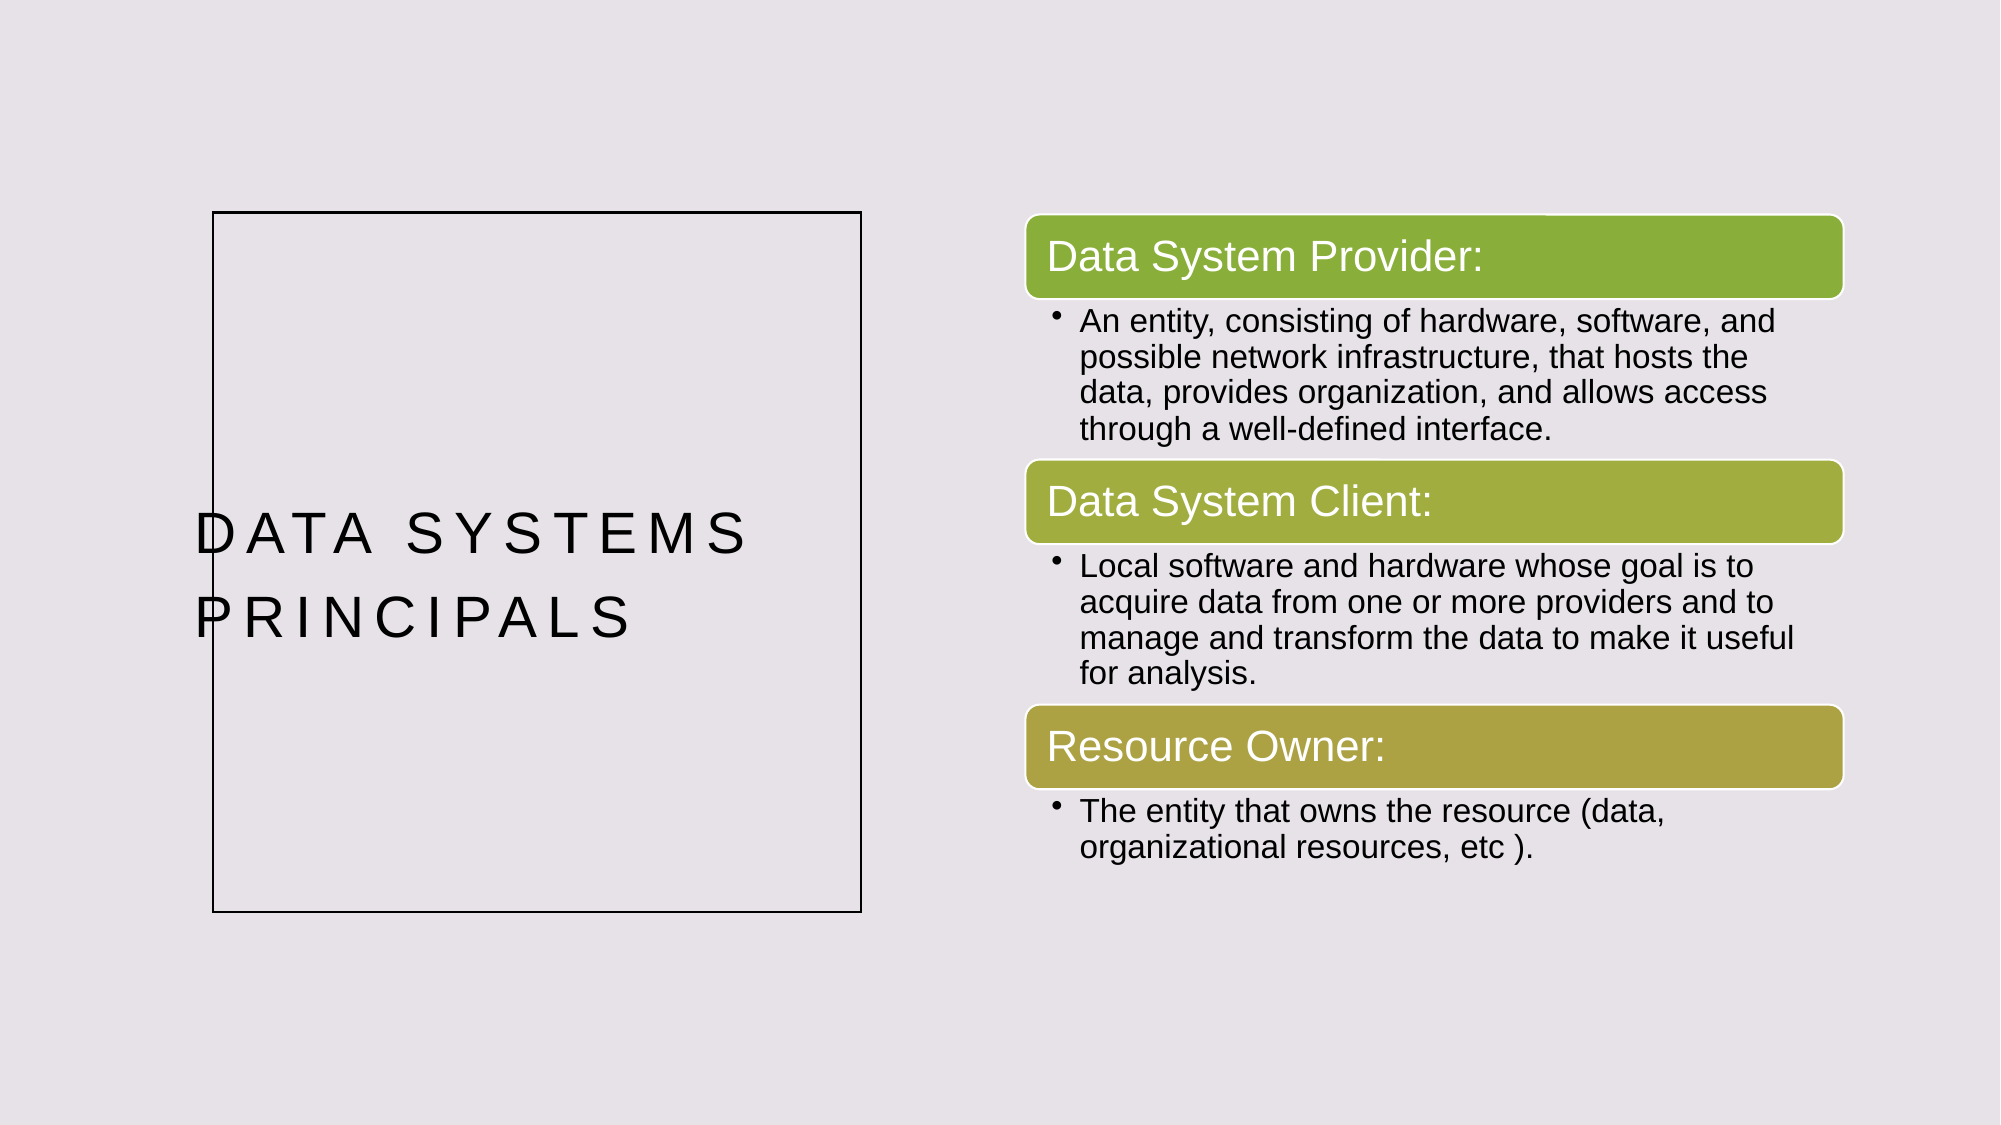

Data System Provider:
An entity, consisting of hardware, software, and possible network infrastructure, that hosts the data, provides organization, and allows access through a well-defined interface.
Data System Client:
Local software and hardware whose goal is to acquire data from one or more providers and to manage and transform the data to make it useful for analysis.
Resource Owner:
The entity that owns the resource (data, organizational resources, etc ).
# Data Systems Principals